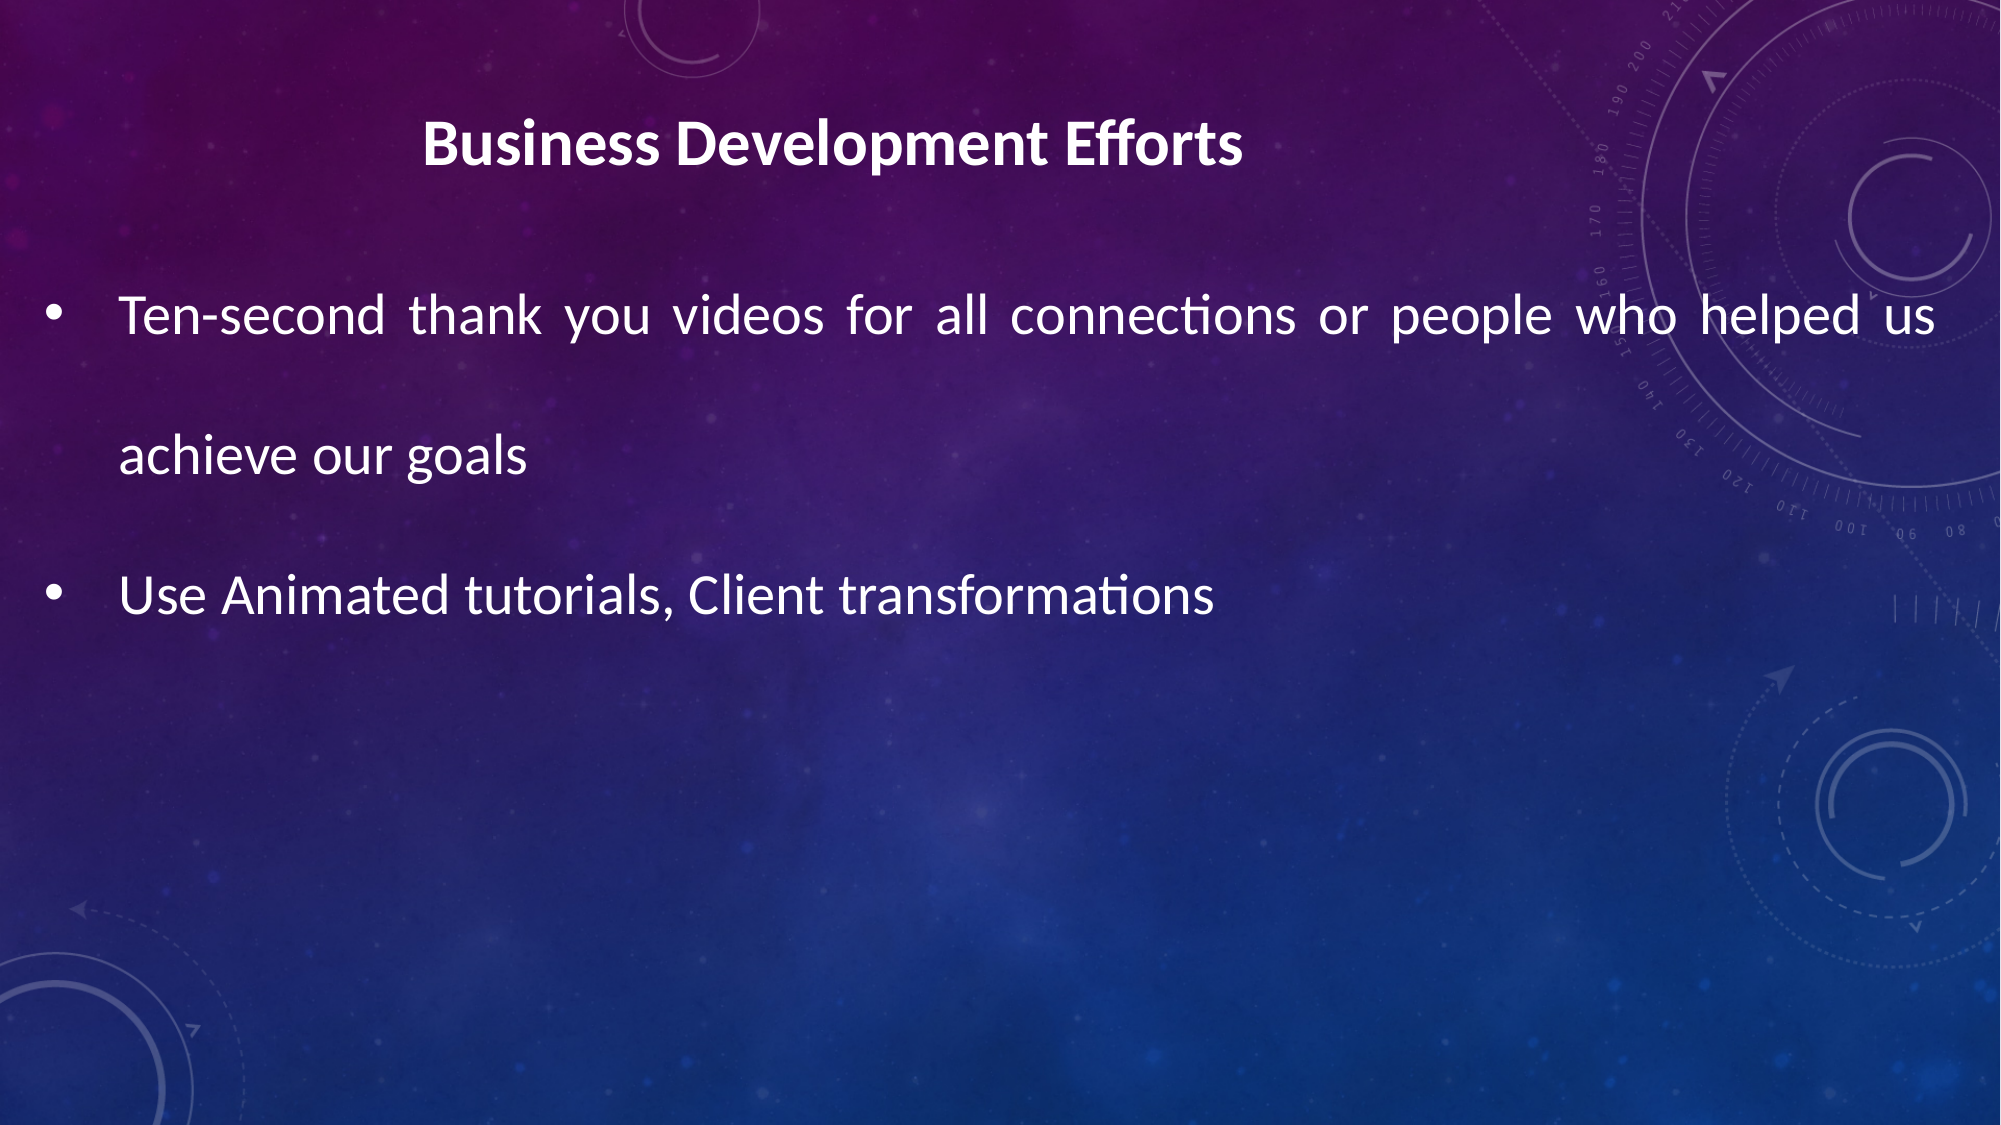

Business Development Efforts
Ten-second thank you videos for all connections or people who helped us achieve our goals
Use Animated tutorials, Client transformations